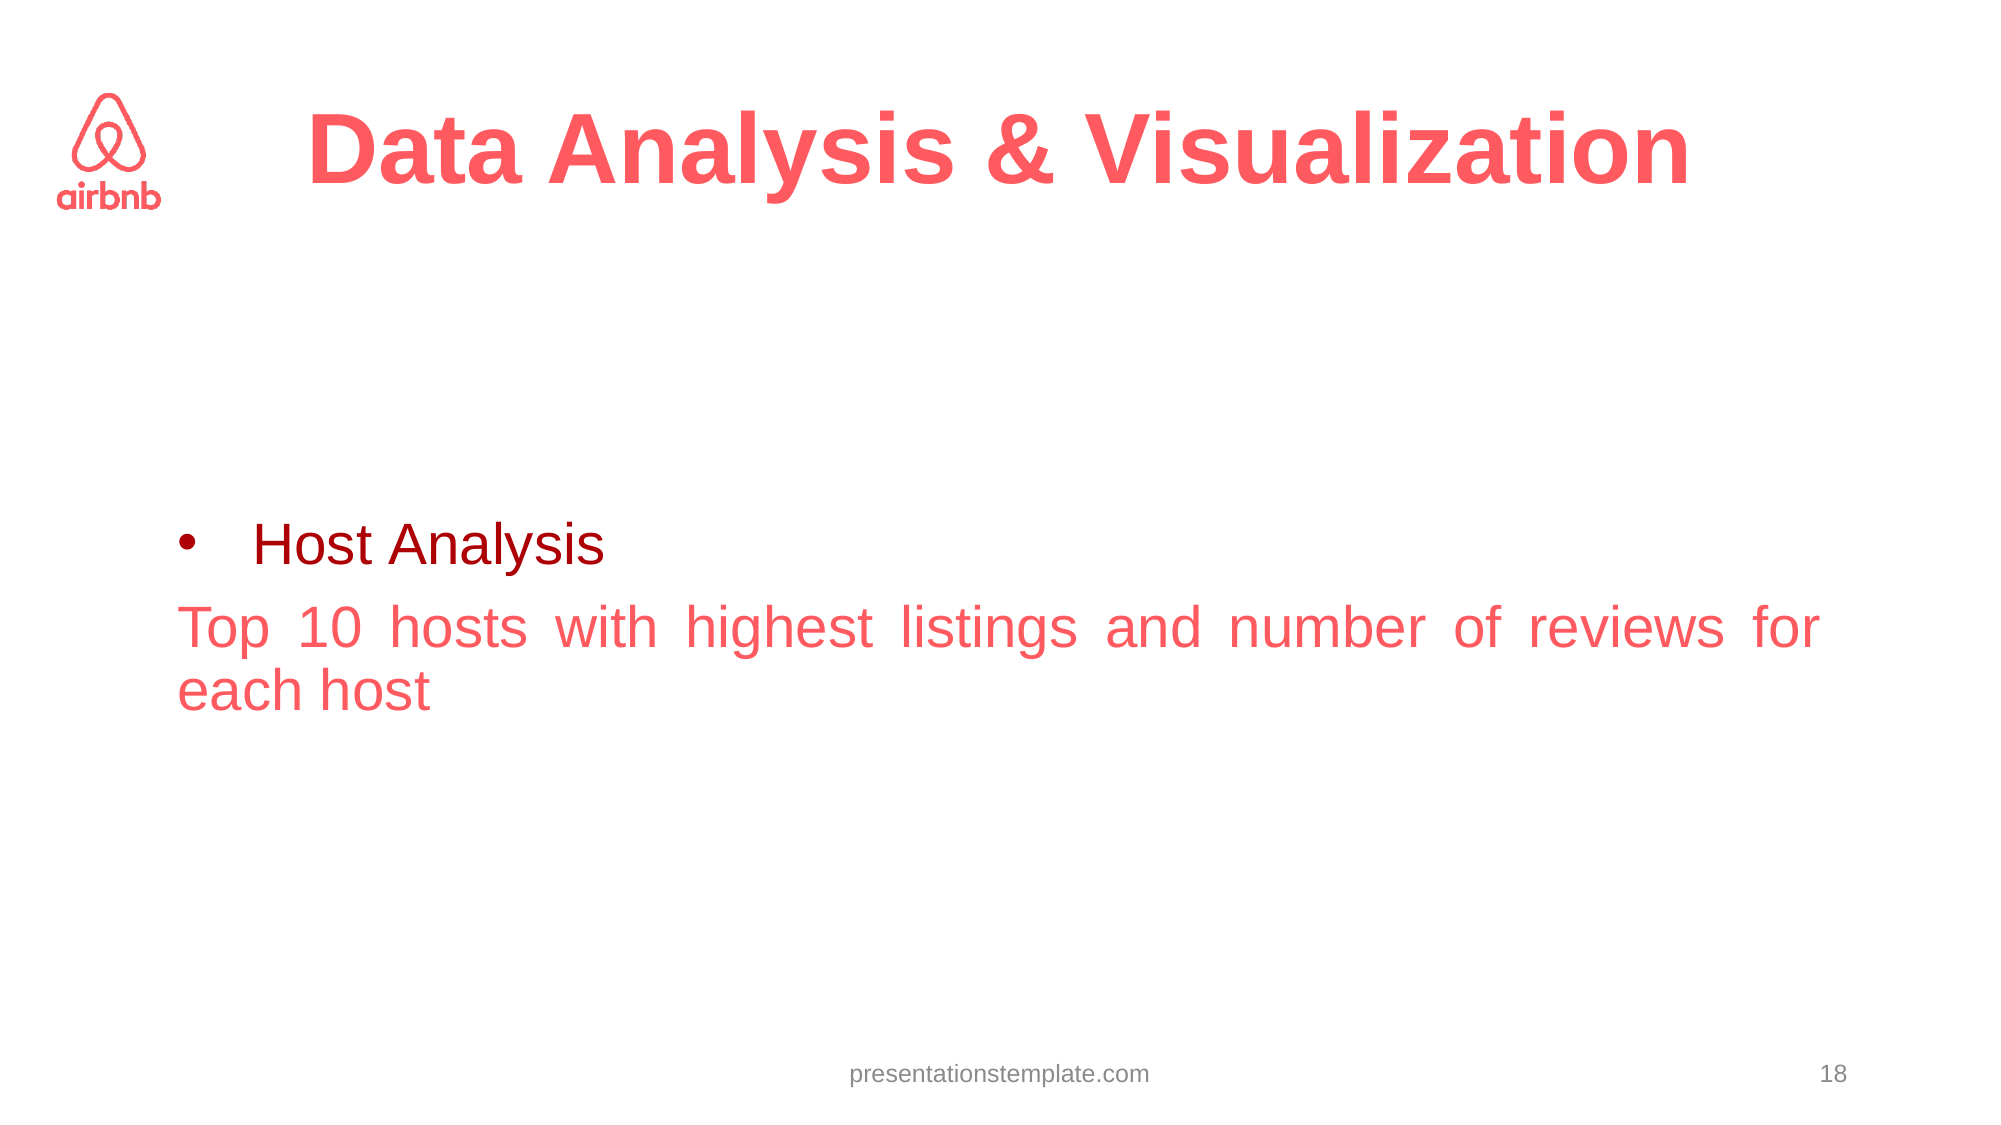

# Data Analysis & Visualization

Host Analysis
Top 10 hosts with highest listings and number of reviews for each host

presentationstemplate.com
18